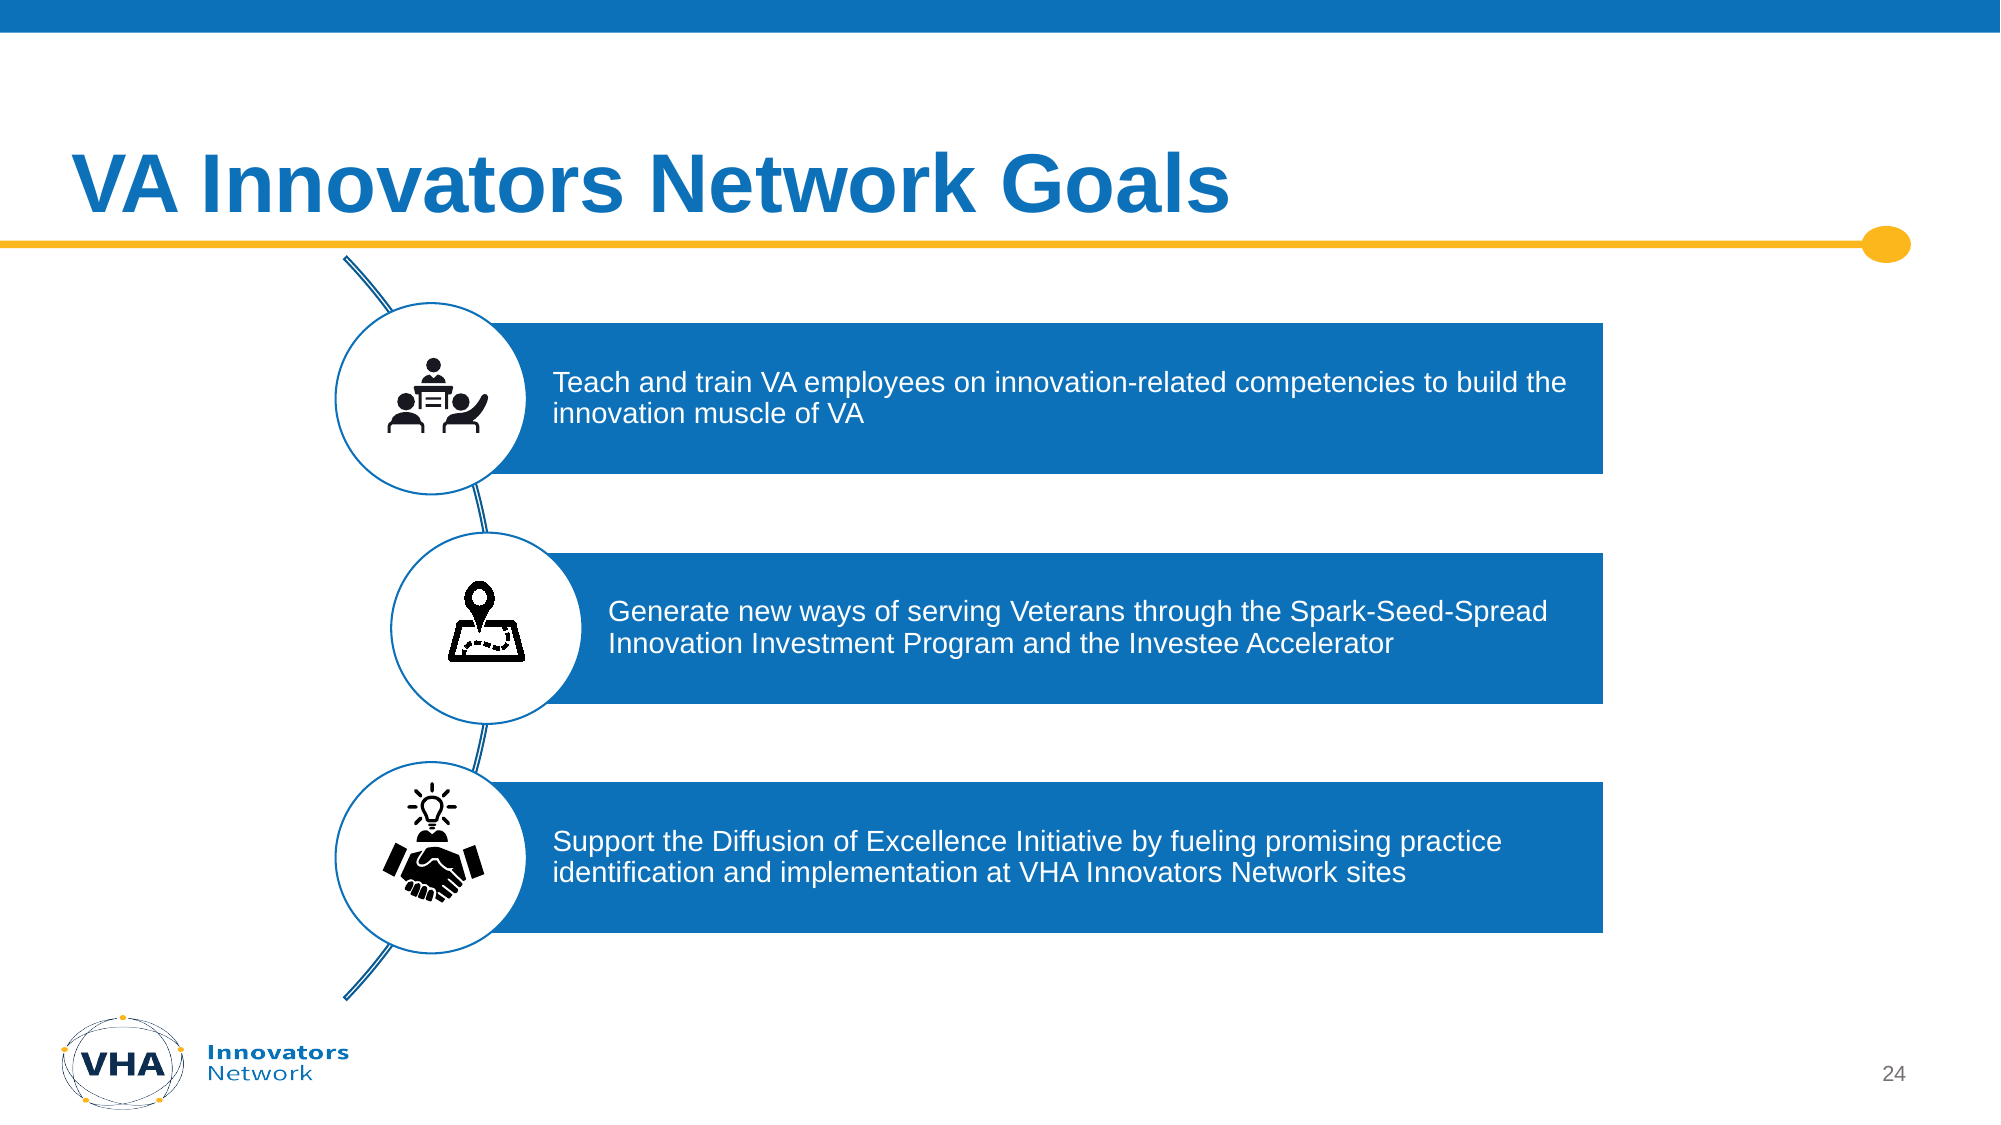

# VA Innovators Network Goals
Teach and train VA employees on innovation-related competencies to build the innovation muscle of VA
Generate new ways of serving Veterans through the Spark-Seed-Spread Innovation Investment Program and the Investee Accelerator
Support the Diffusion of Excellence Initiative by fueling promising practice identification and implementation at VHA Innovators Network sites

24